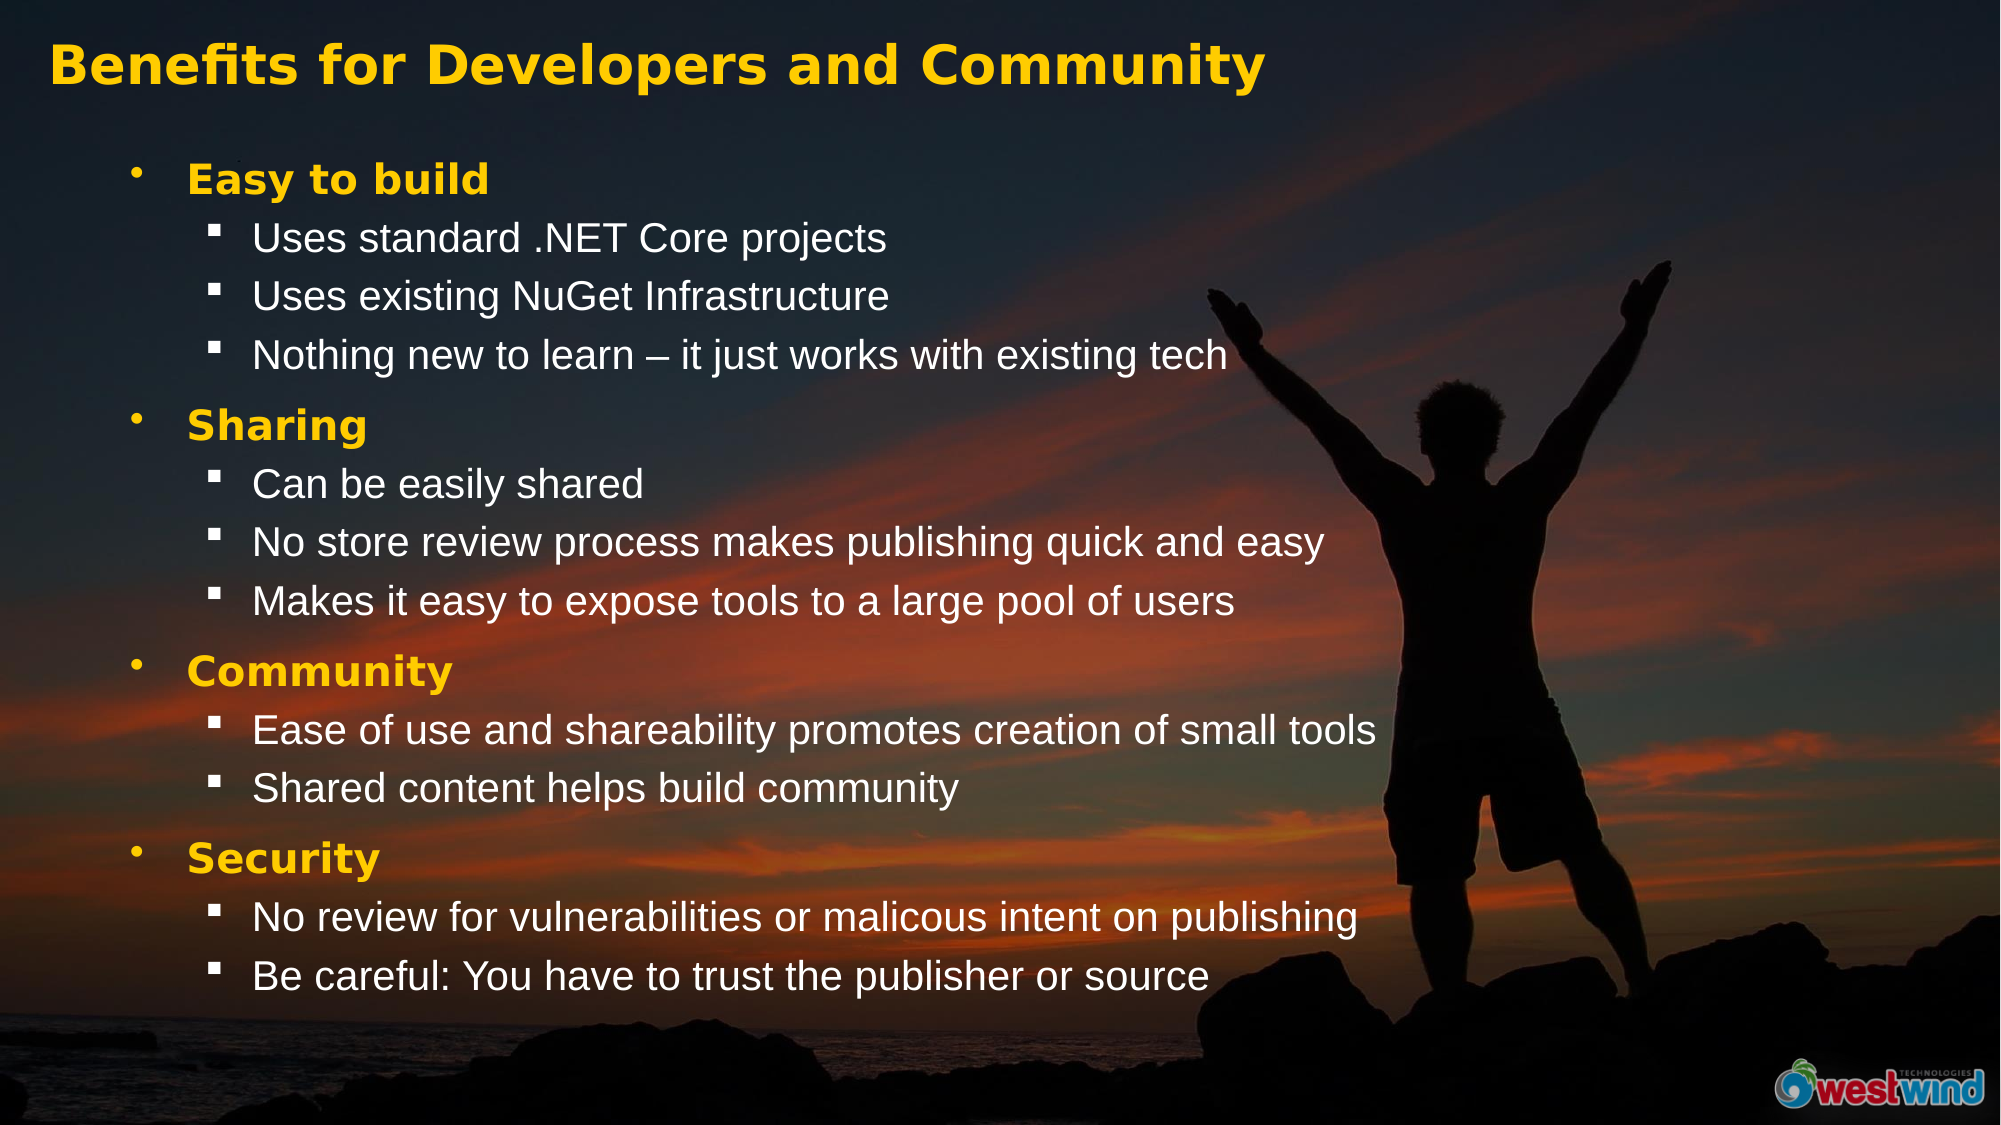

# Benefits for Developers and Community
Easy to build
Uses standard .NET Core projects
Uses existing NuGet Infrastructure
Nothing new to learn – it just works with existing tech
Sharing
Can be easily shared
No store review process makes publishing quick and easy
Makes it easy to expose tools to a large pool of users
Community
Ease of use and shareability promotes creation of small tools
Shared content helps build community
Security
No review for vulnerabilities or malicous intent on publishing
Be careful: You have to trust the publisher or source